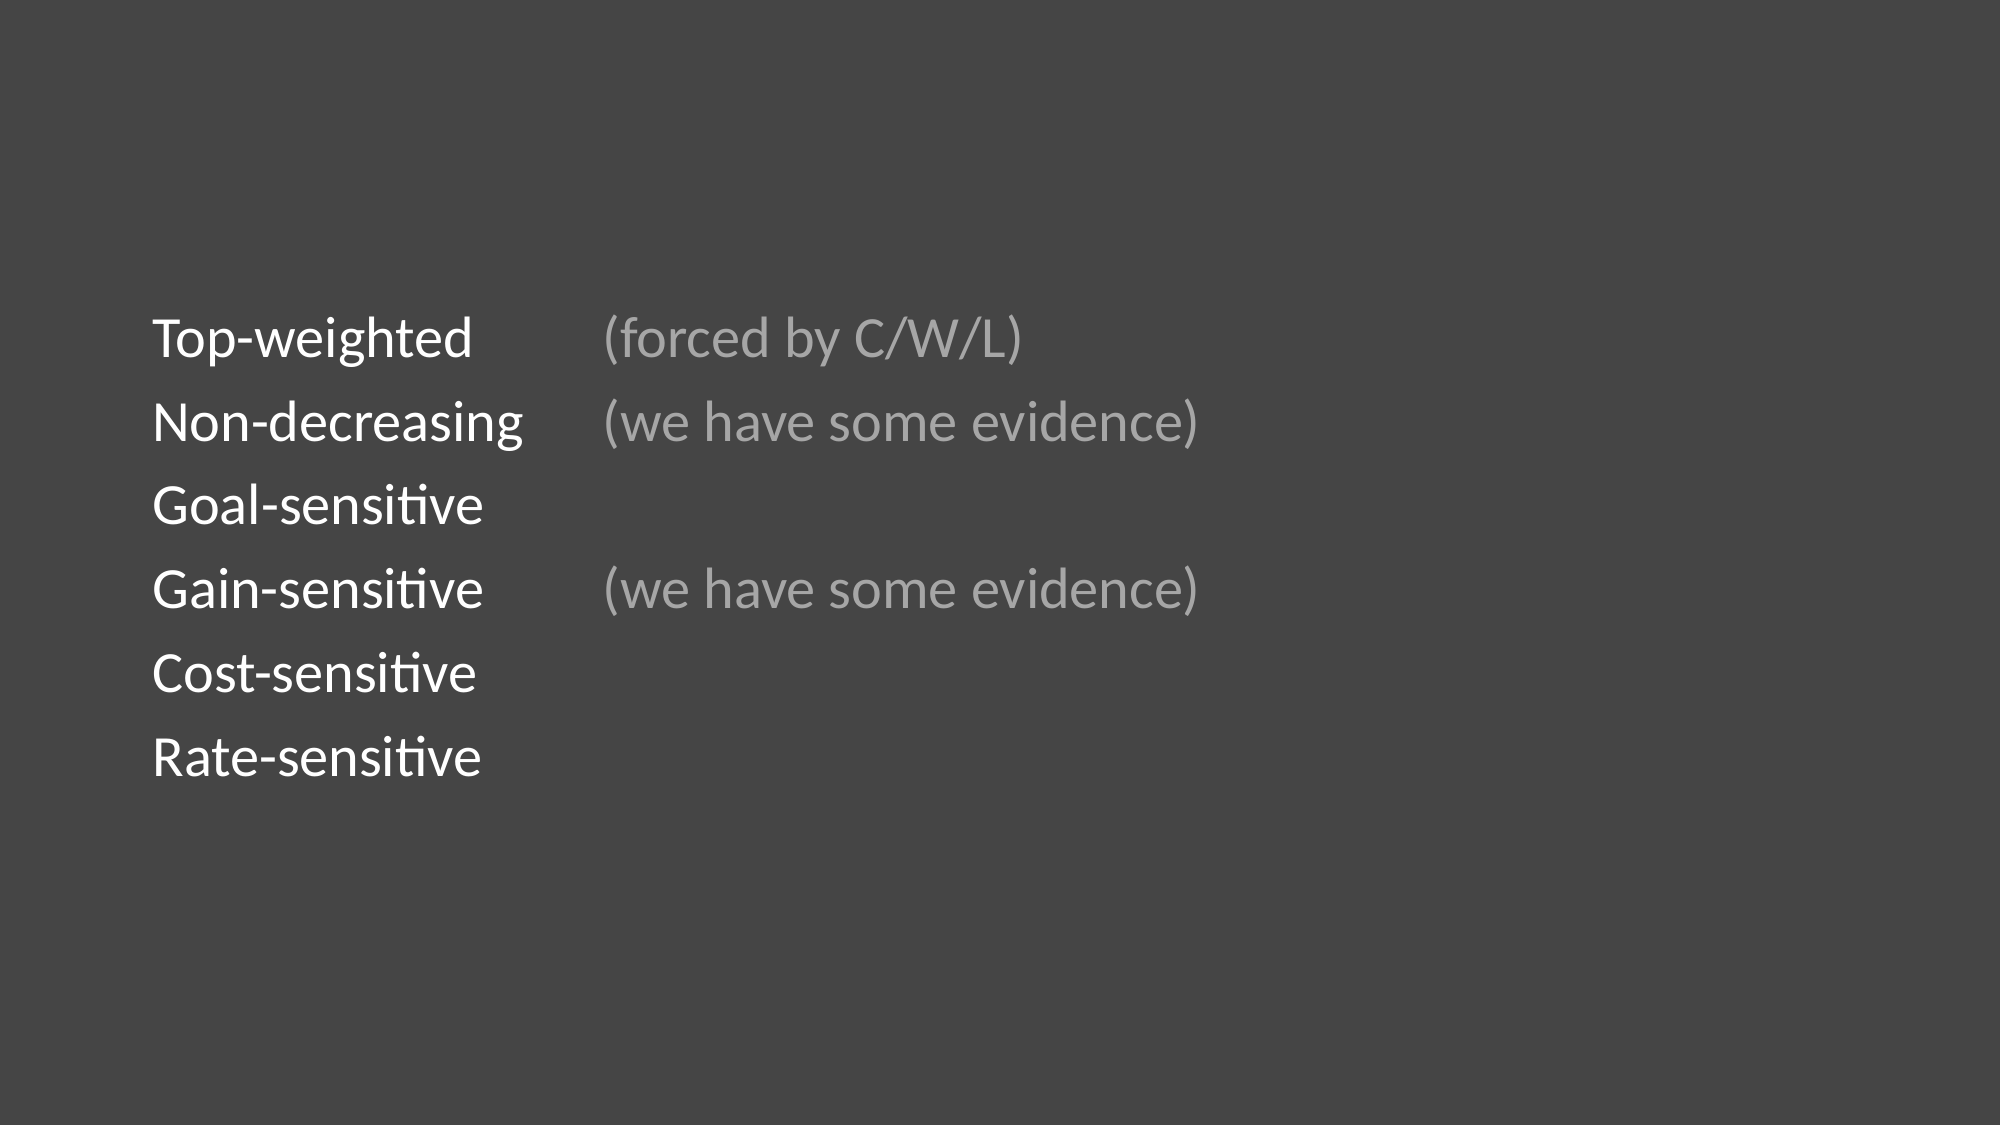

#
Top-weighted 	(forced by C/W/L)
Non-decreasing	(we have some evidence)
Goal-sensitive
Gain-sensitive	(we have some evidence)
Cost-sensitive
Rate-sensitive